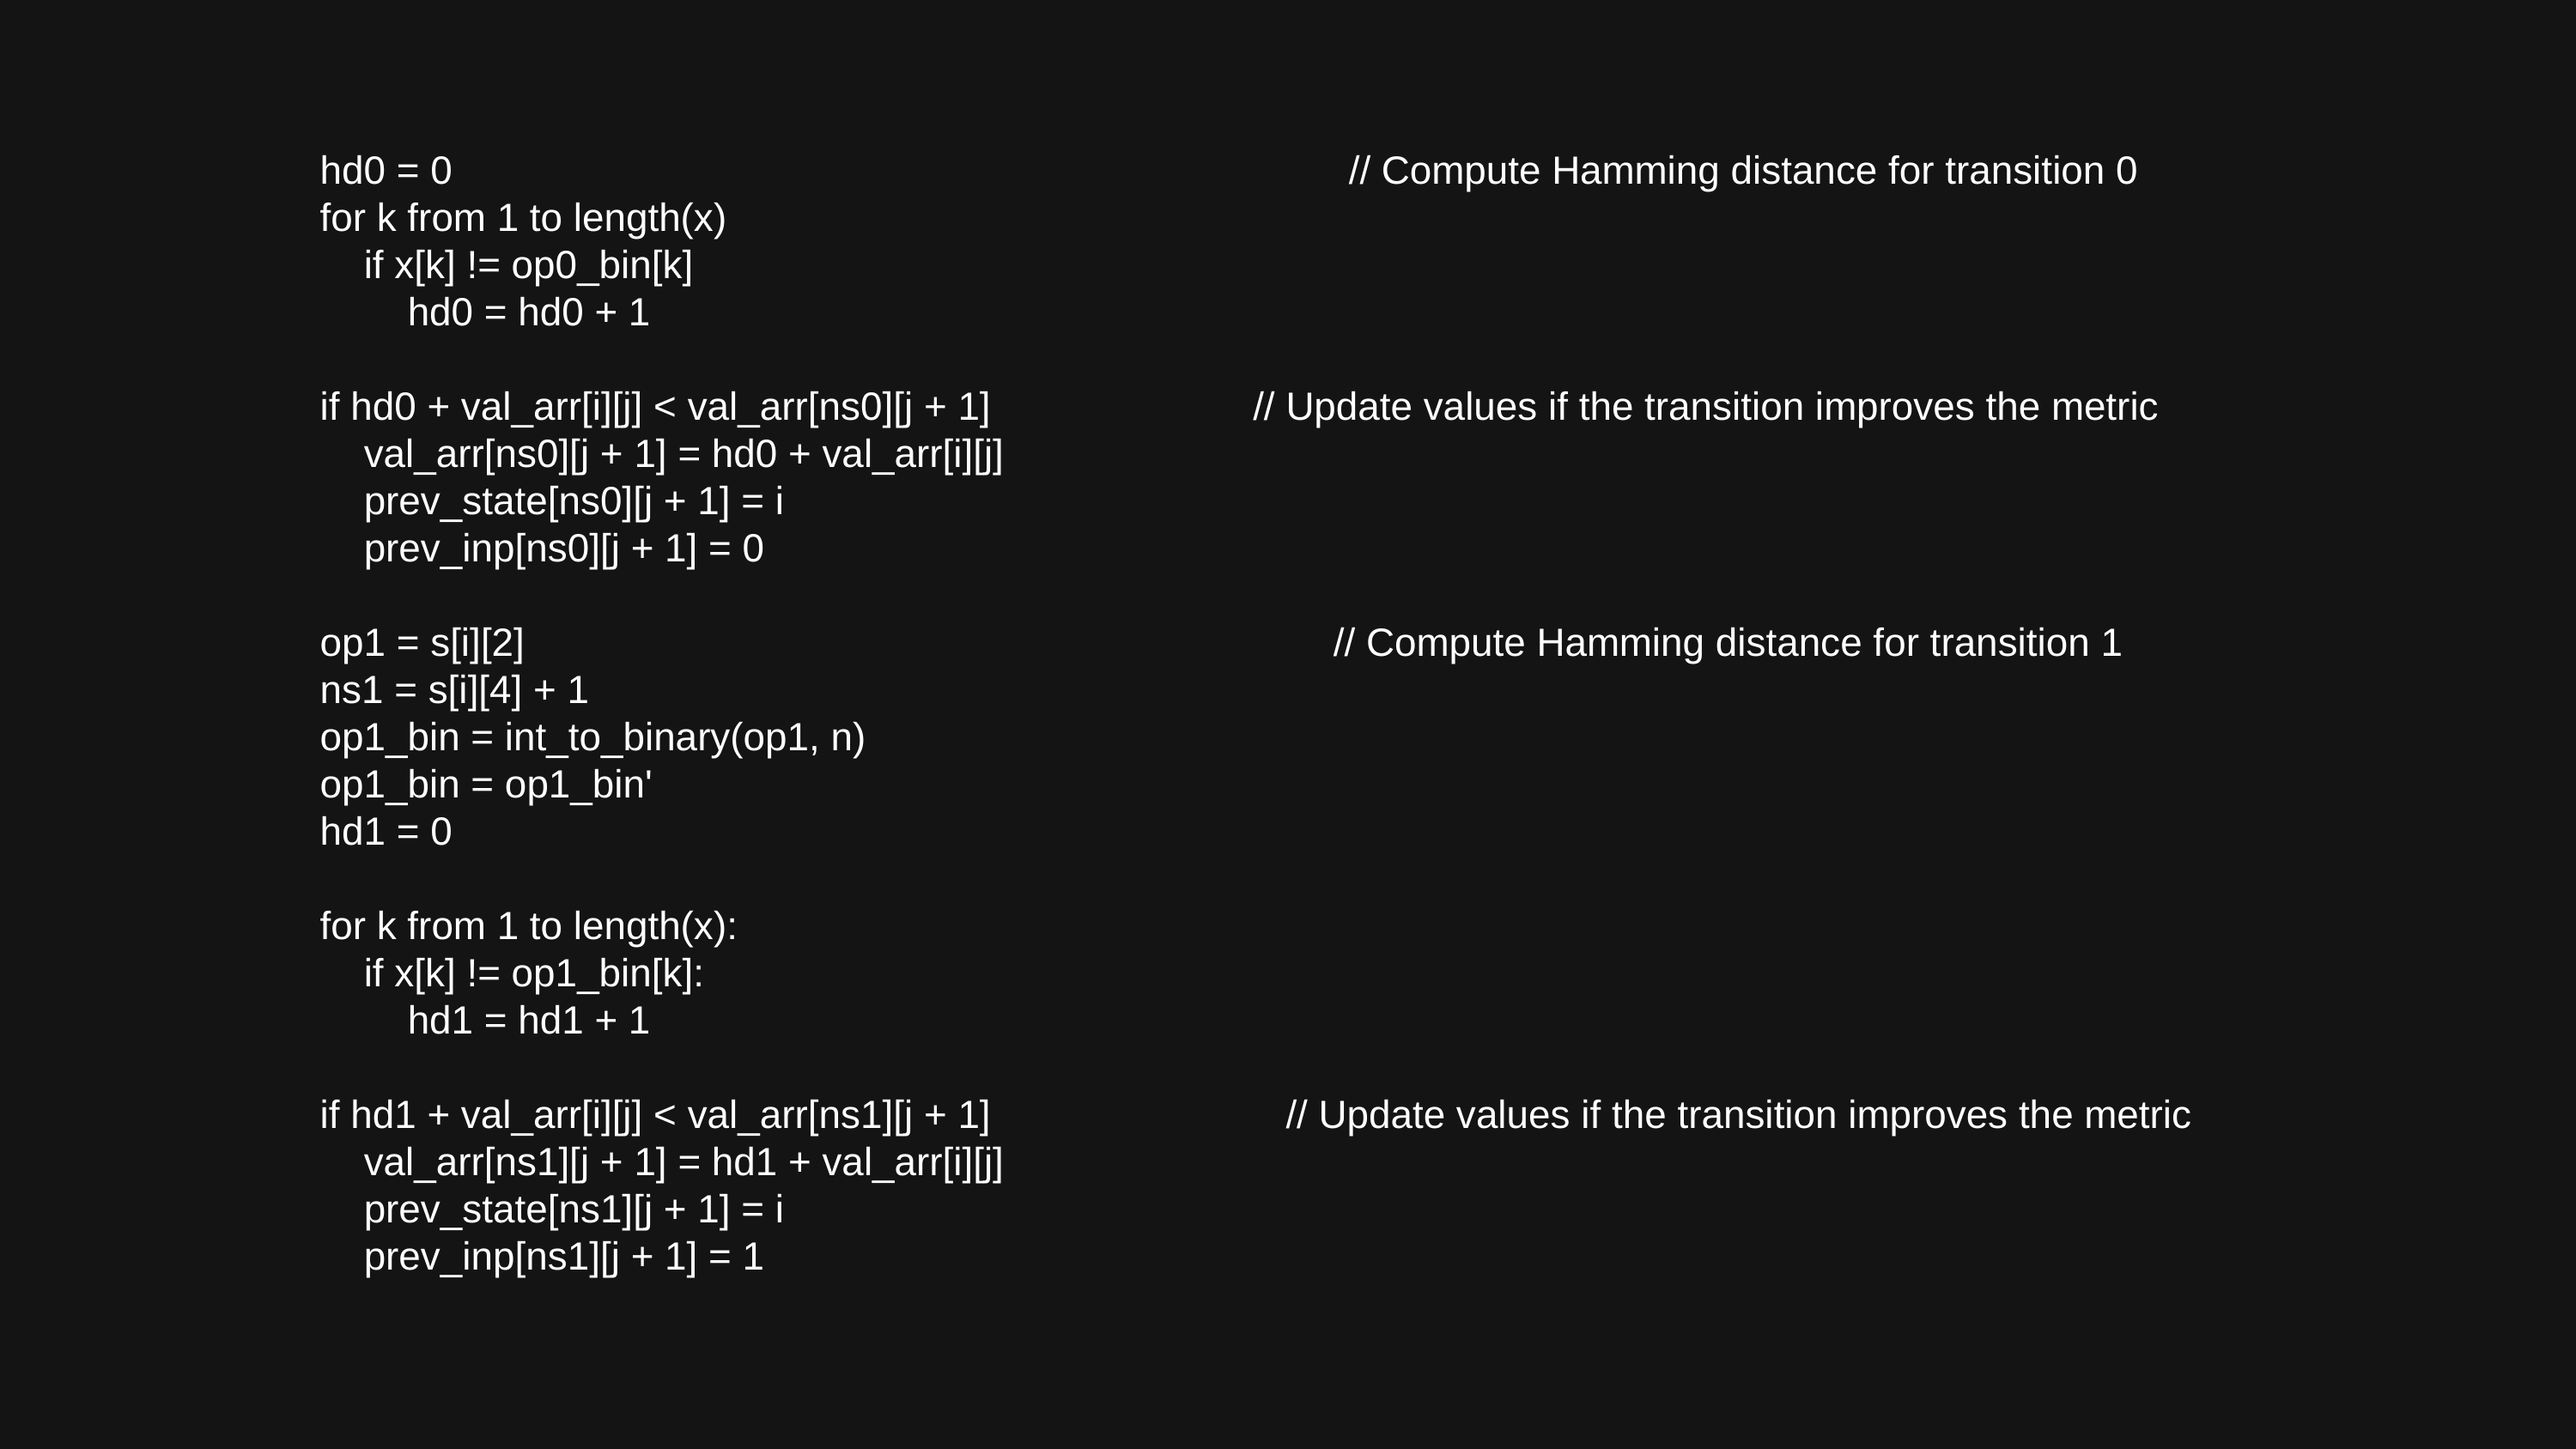

hd0 = 0                                                                                  // Compute Hamming distance for transition 0
                for k from 1 to length(x)
                    if x[k] != op0_bin[k]
                        hd0 = hd0 + 1

                if hd0 + val_arr[i][j] < val_arr[ns0][j + 1]                        // Update values if the transition improves the metric
                    val_arr[ns0][j + 1] = hd0 + val_arr[i][j]
                    prev_state[ns0][j + 1] = i
                    prev_inp[ns0][j + 1] = 0

                op1 = s[i][2]                                                                          // Compute Hamming distance for transition 1
                ns1 = s[i][4] + 1
                op1_bin = int_to_binary(op1, n)
                op1_bin = op1_bin'
                hd1 = 0

                for k from 1 to length(x):
                    if x[k] != op1_bin[k]:
                        hd1 = hd1 + 1

                if hd1 + val_arr[i][j] < val_arr[ns1][j + 1]                           // Update values if the transition improves the metric
                    val_arr[ns1][j + 1] = hd1 + val_arr[i][j]
                    prev_state[ns1][j + 1] = i
                    prev_inp[ns1][j + 1] = 1